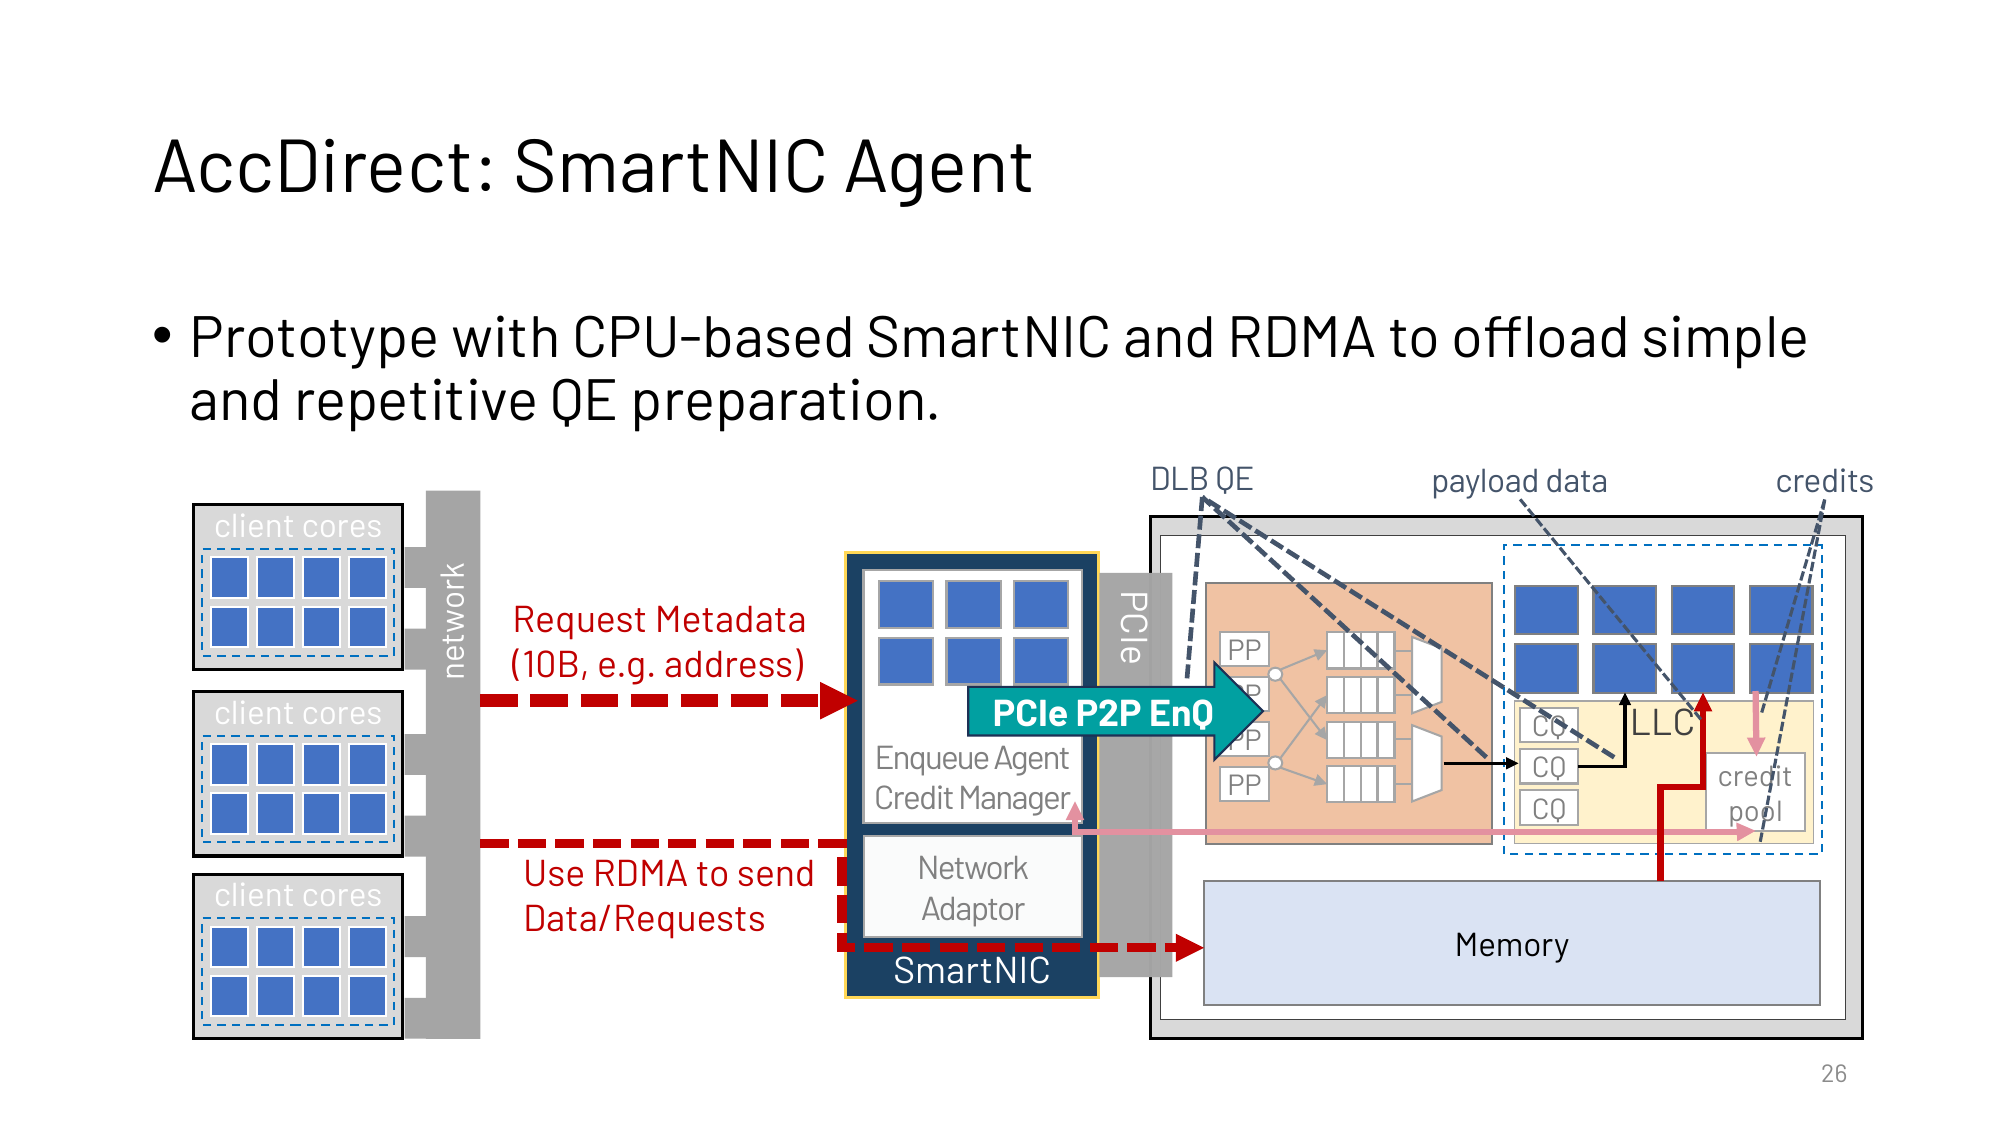

# AccDirect: SmartNIC Agent
Prototype with CPU-based SmartNIC and RDMA to offload simple and repetitive QE preparation.

DLB QE
payload data
credits

client cores

SmartNIC

Enqueue Agent
Credit Manager

Network
Adaptor

Request Metadata
(10B, e.g. address)
network
PCIe
PP

PCIe P2P EnQ

PP
client cores
LLC

CQ

PP

CQ
credit
pool

PP
CQ
Use RDMA to send Data/Requests

client cores
Memory

26